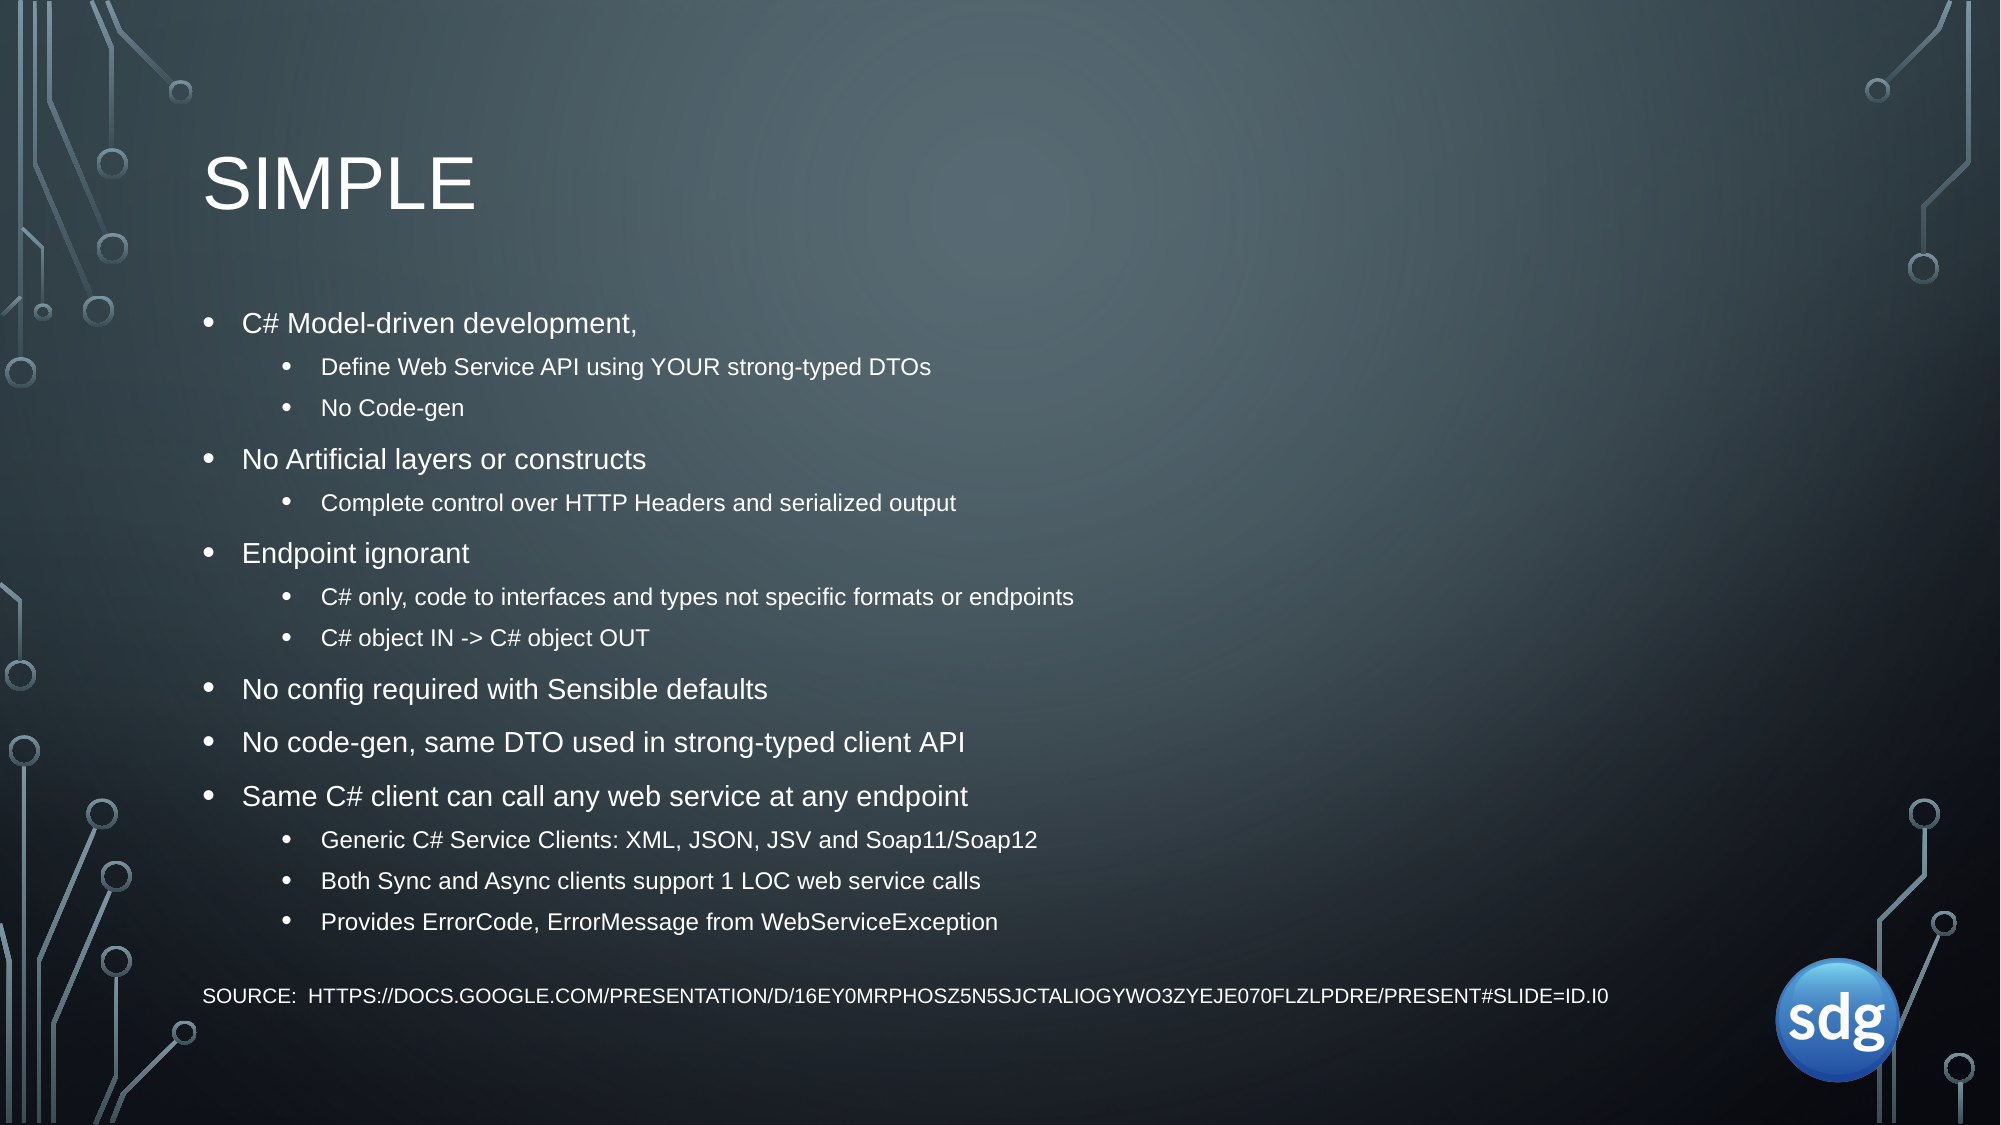

# Simple
C# Model-driven development,
Define Web Service API using YOUR strong-typed DTOs
No Code-gen
No Artificial layers or constructs
Complete control over HTTP Headers and serialized output
Endpoint ignorant
C# only, code to interfaces and types not specific formats or endpoints
C# object IN -> C# object OUT
No config required with Sensible defaults
No code-gen, same DTO used in strong-typed client API
Same C# client can call any web service at any endpoint
Generic C# Service Clients: XML, JSON, JSV and Soap11/Soap12
Both Sync and Async clients support 1 LOC web service calls
Provides ErrorCode, ErrorMessage from WebServiceException
Source:  https://docs.google.com/presentation/d/16ey0MrpHOSz5N5sjctAliOgYWO3ZYeJe070fLZlPdrE/present#slide=id.i0